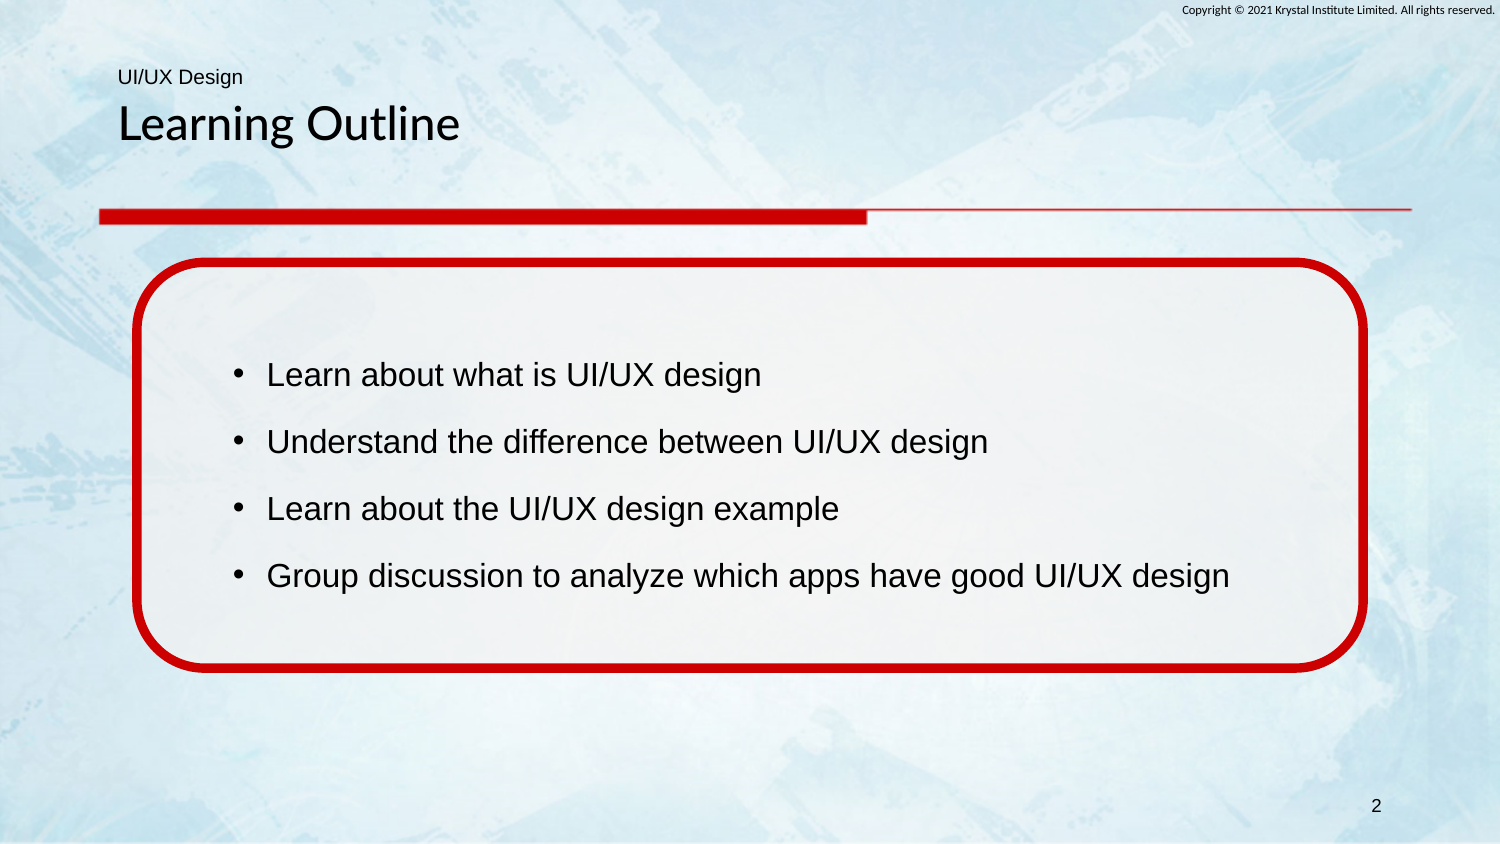

# Learning Outline
Learn about what is UI/UX design
Understand the difference between UI/UX design
Learn about the UI/UX design example
Group discussion to analyze which apps have good UI/UX design
2